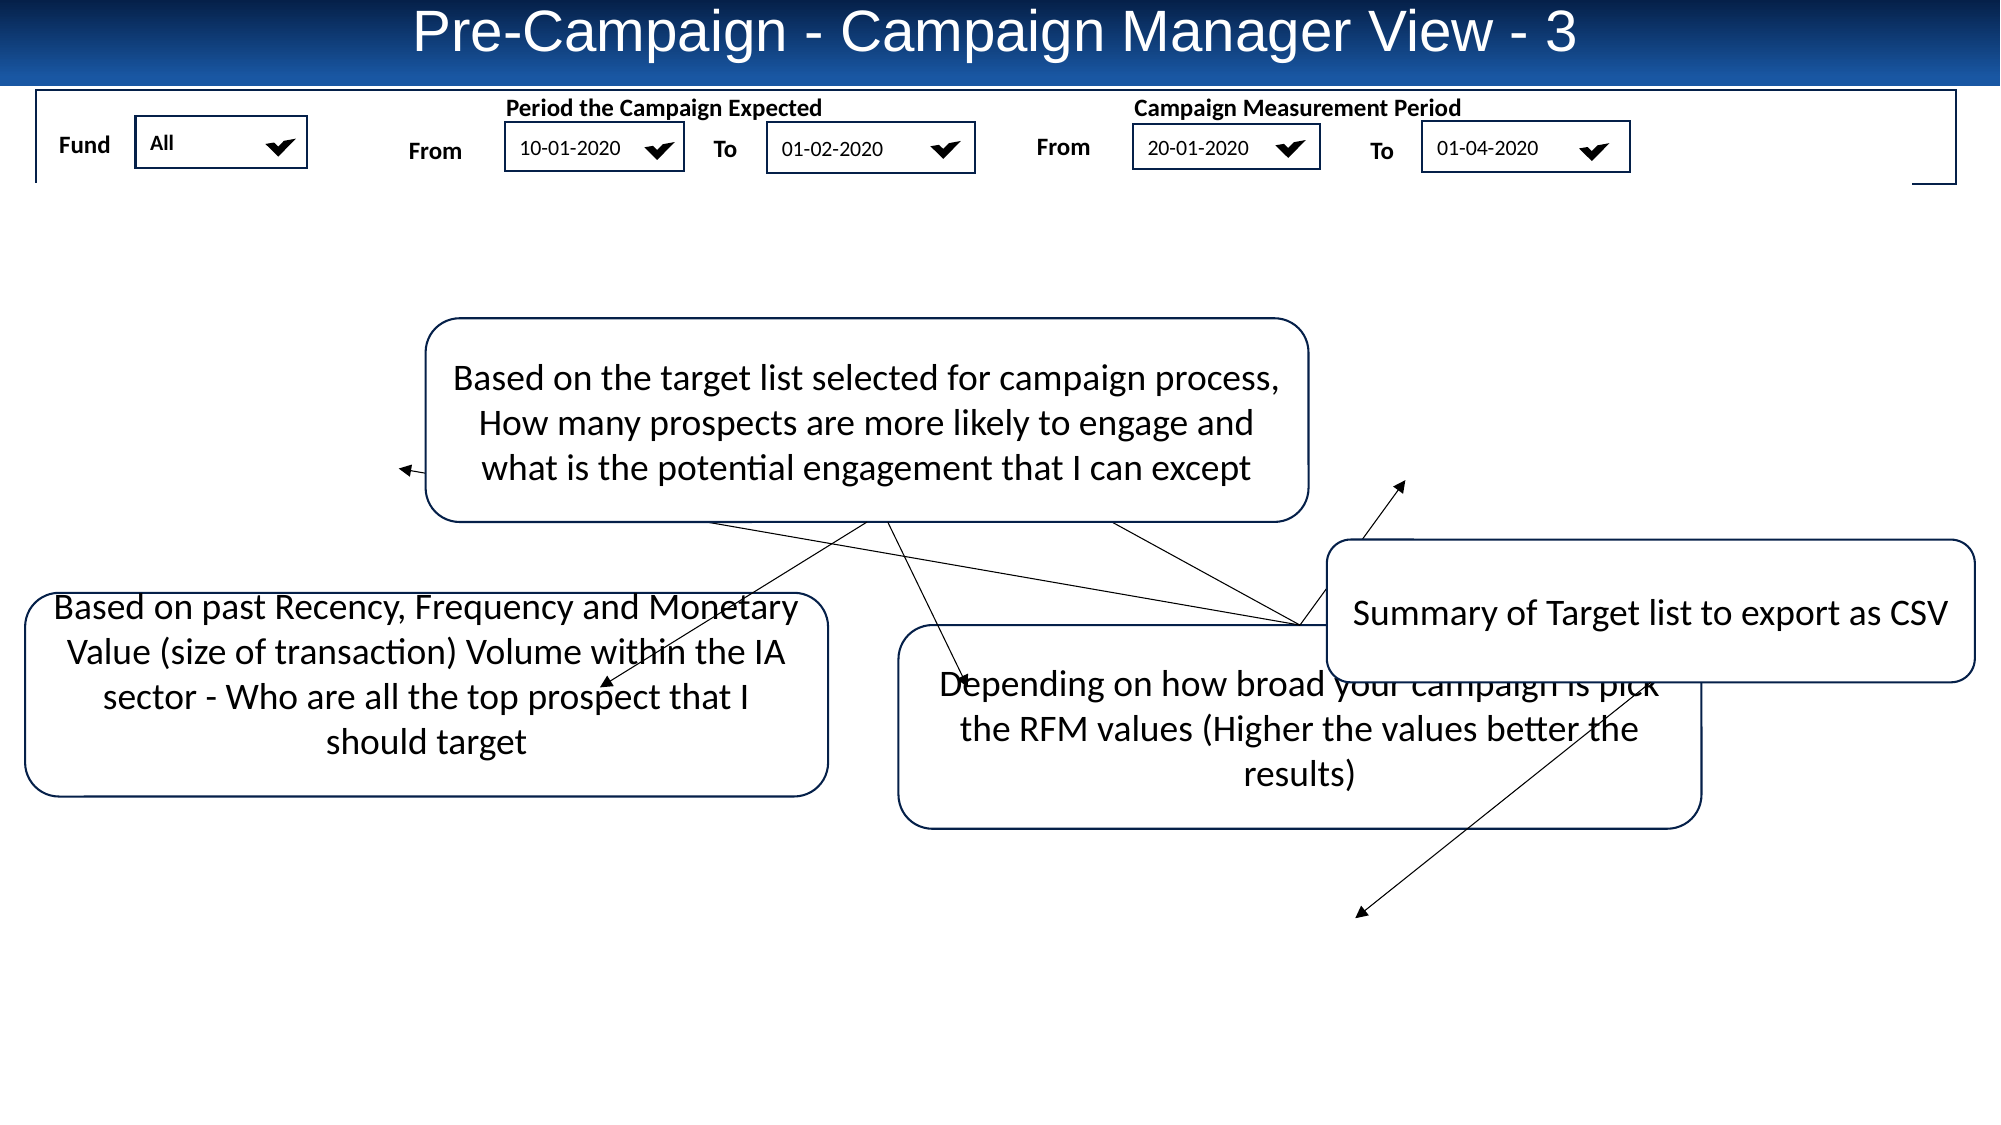

# Pre-Campaign - Campaign Manager View - 3
Campaign Measurement Period
Period the Campaign Expected

All
Fund
01-04-2020
To
10-01-2020
From

01-02-2020
To
From
20-01-2020

Recency, Frequency & Transaction (RFM)

Based on the Recency, Frequency & Size of Transactions in IA-Sector Accounts have been Segmented
Depending on How Broad your Campaign is Pick the Following  RFM, We have ranked the RFM from (1-5) (Please select from drop down list higher the values the better the result)
Based on the target list selected for campaign process,
How many prospects are more likely to engage and what is the potential engagement that I can except
Size of Transactions (Monetary Value)
Recency in Transactions
Frequency in Transactions
5

4

4

Depending on how broad your campaign is pick the RFM values (Higher the values better the results)
Includes Account has total transaction >= 25000 in last 1 year
Includes Account has more frequent transaction in last 1 year
Includes Account who have done transaction in past four months
Summary of Target list to export as CSV
Based on past Recency, Frequency and Monetary Value (size of transaction) Volume within the IA sector - Who are all the top prospect that I should target

Summary of Target List
More Likely to Engage
7500
Most Likely to Engage
5000

| Account id | Account name | AUM (GBP) | Account Tier | Digital Touchpoints | With Past Engagement | Engagement Index | Investor Type | Forecasted Engagement Rate |
| --- | --- | --- | --- | --- | --- | --- | --- | --- |
| 1011 | ABC | Xxxx | 1 | Email, Website | Yes | High | Wealth Manager | 91 |
| 1012 | DEF | Xxxx | 1 | Webcasts | No | Medium | Bank | 60 |
| 1013 | GHI | Xxxx | 2 | Not Applicable | No | High | Insurance | 80 |
| 1014 | JKL | Xxxx | 3 | Website | Yes | High | Wealth Manager | 85 |